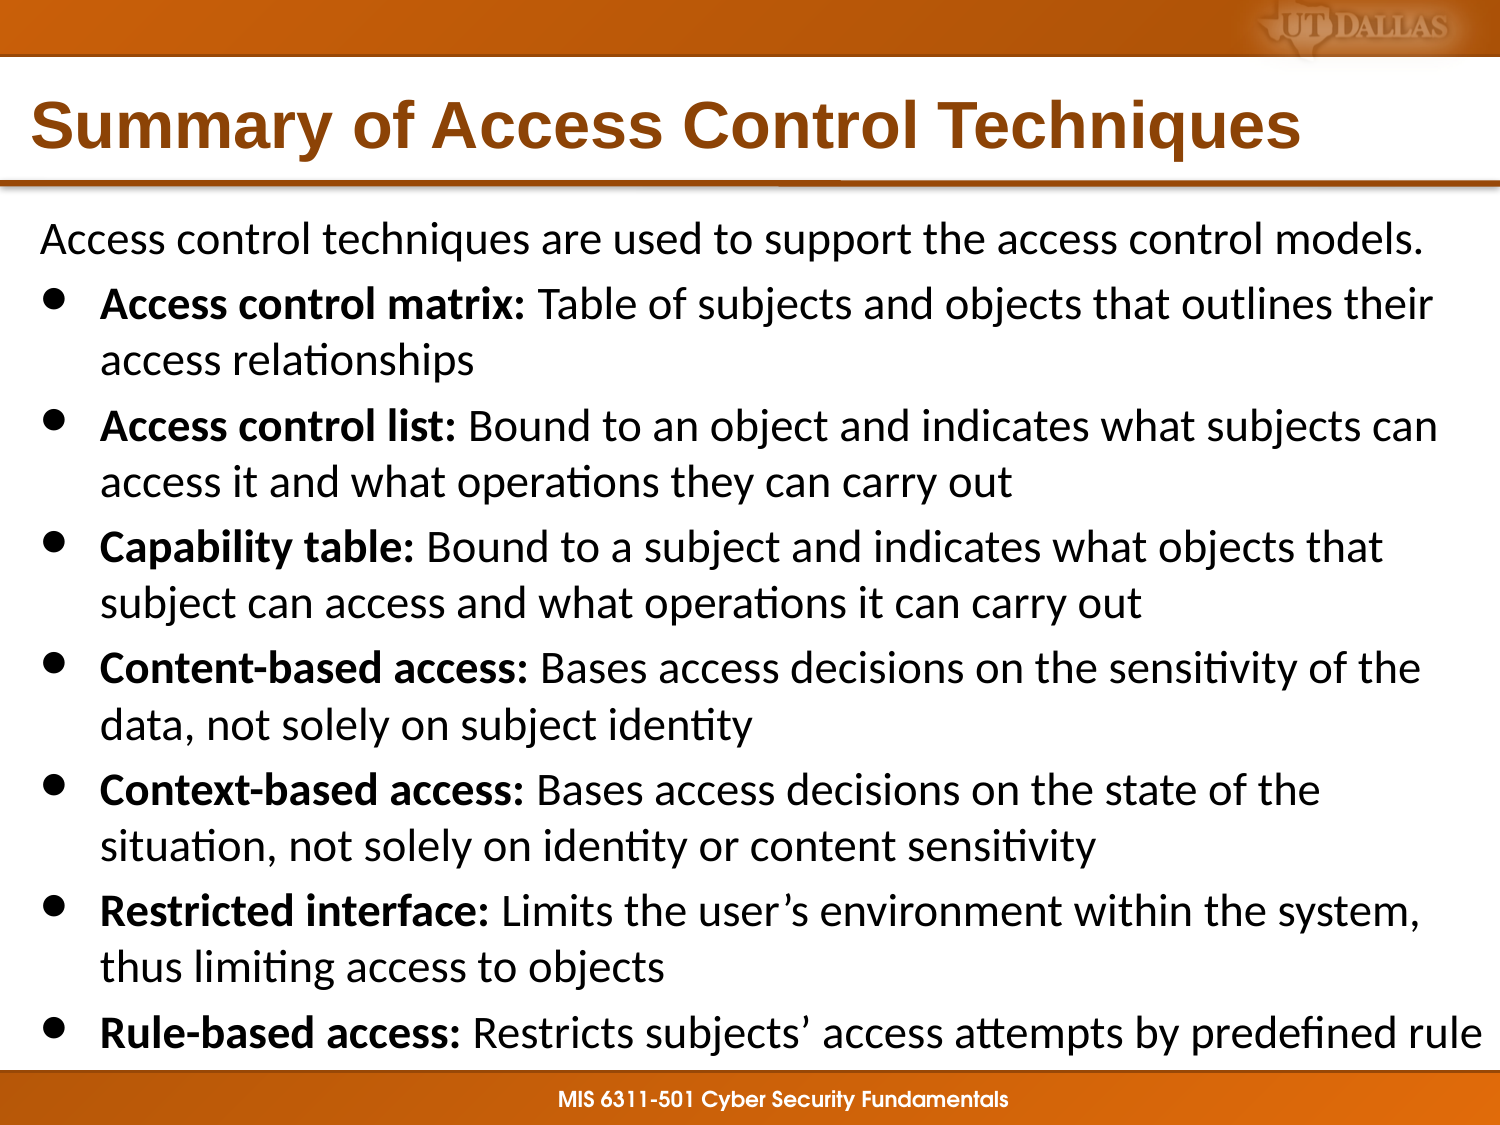

# Summary of Access Control Techniques
Access control techniques are used to support the access control models.
Access control matrix: Table of subjects and objects that outlines their access relationships
Access control list: Bound to an object and indicates what subjects can access it and what operations they can carry out
Capability table: Bound to a subject and indicates what objects that subject can access and what operations it can carry out
Content-based access: Bases access decisions on the sensitivity of the data, not solely on subject identity
Context-based access: Bases access decisions on the state of the situation, not solely on identity or content sensitivity
Restricted interface: Limits the user’s environment within the system, thus limiting access to objects
Rule-based access: Restricts subjects’ access attempts by predefined rule